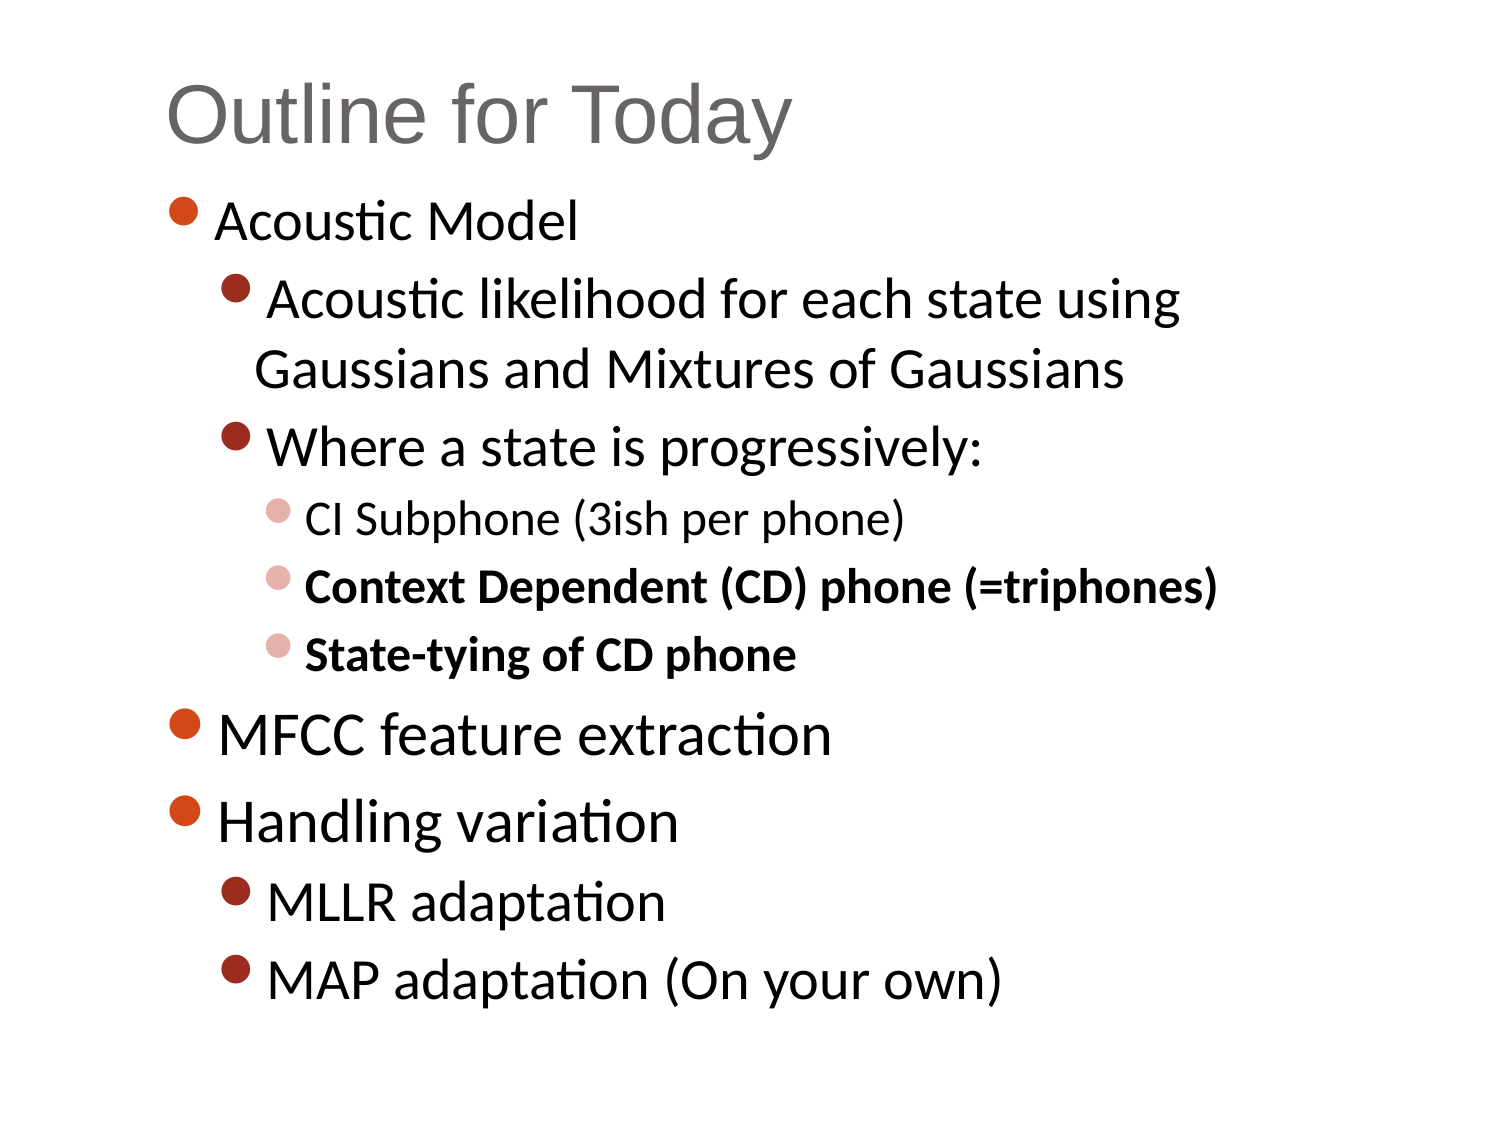

# Outline for Today
Acoustic Model
Acoustic likelihood for each state using Gaussians and Mixtures of Gaussians
Where a state is progressively:
CI Subphone (3ish per phone)
Context Dependent (CD) phone (=triphones)
State-tying of CD phone
MFCC feature extraction
Handling variation
MLLR adaptation
MAP adaptation (On your own)